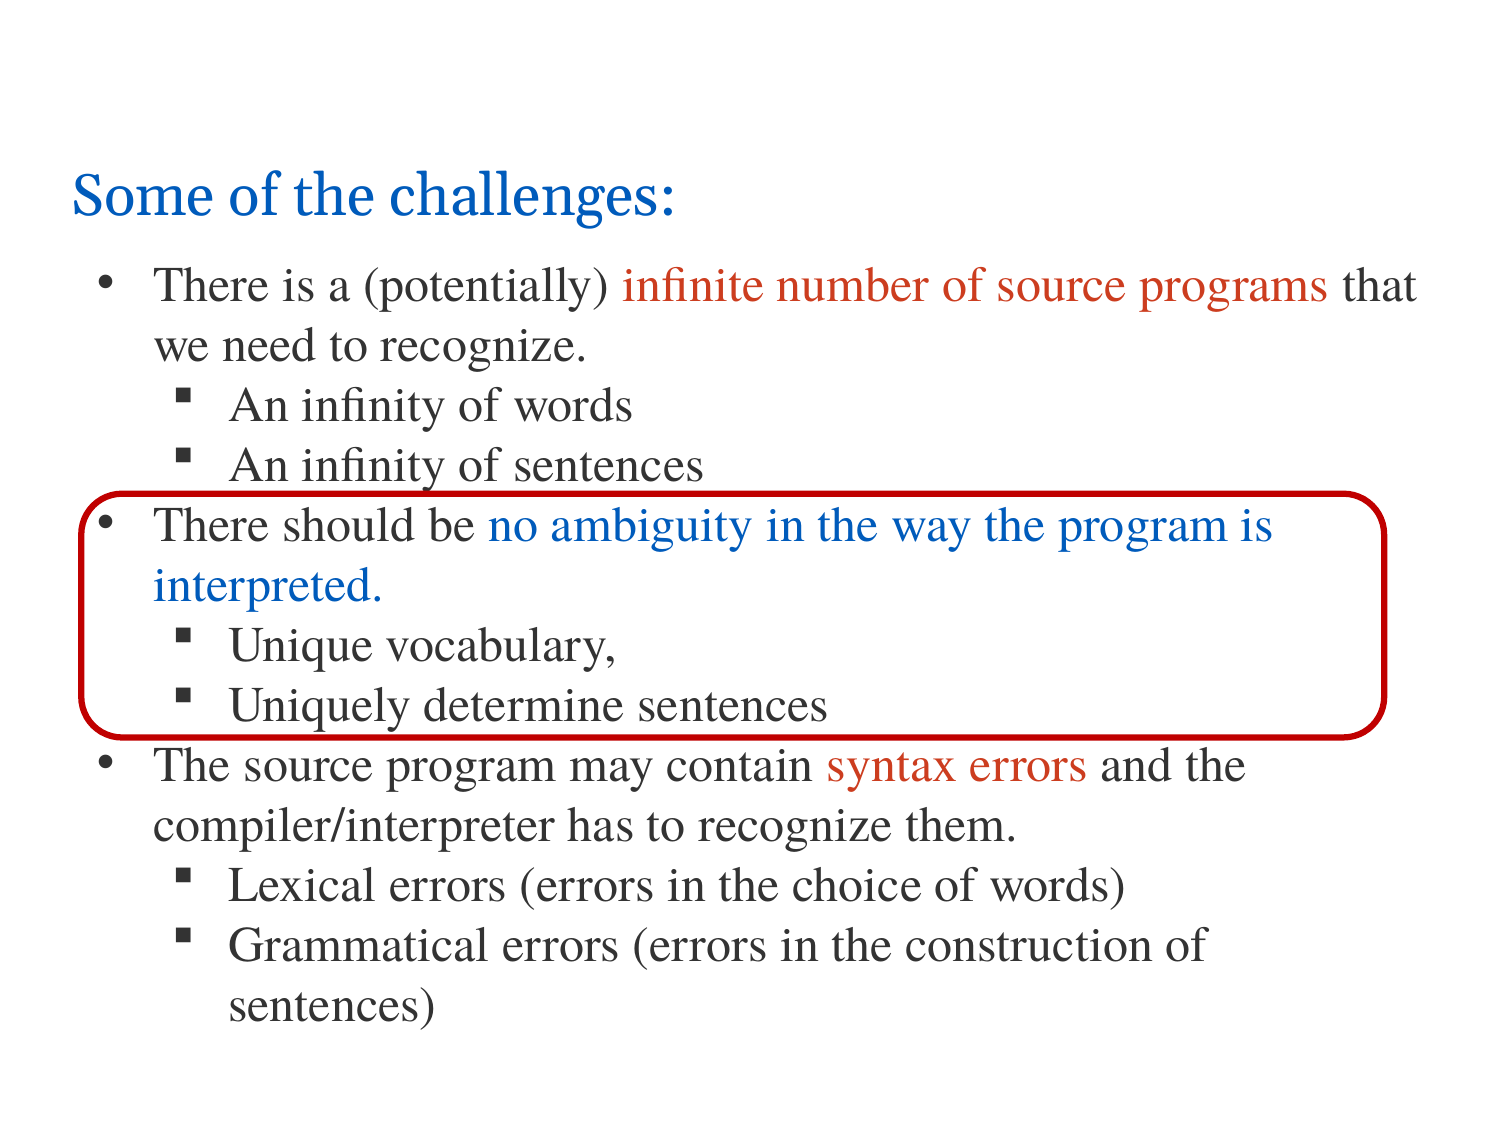

# Some of the challenges:
There is a (potentially) infinite number of source programs that we need to recognize.
An infinity of words
An infinity of sentences
There should be no ambiguity in the way the program is interpreted.
Unique vocabulary,
Uniquely determine sentences
The source program may contain syntax errors and the compiler/interpreter has to recognize them.
Lexical errors (errors in the choice of words)
Grammatical errors (errors in the construction of sentences)